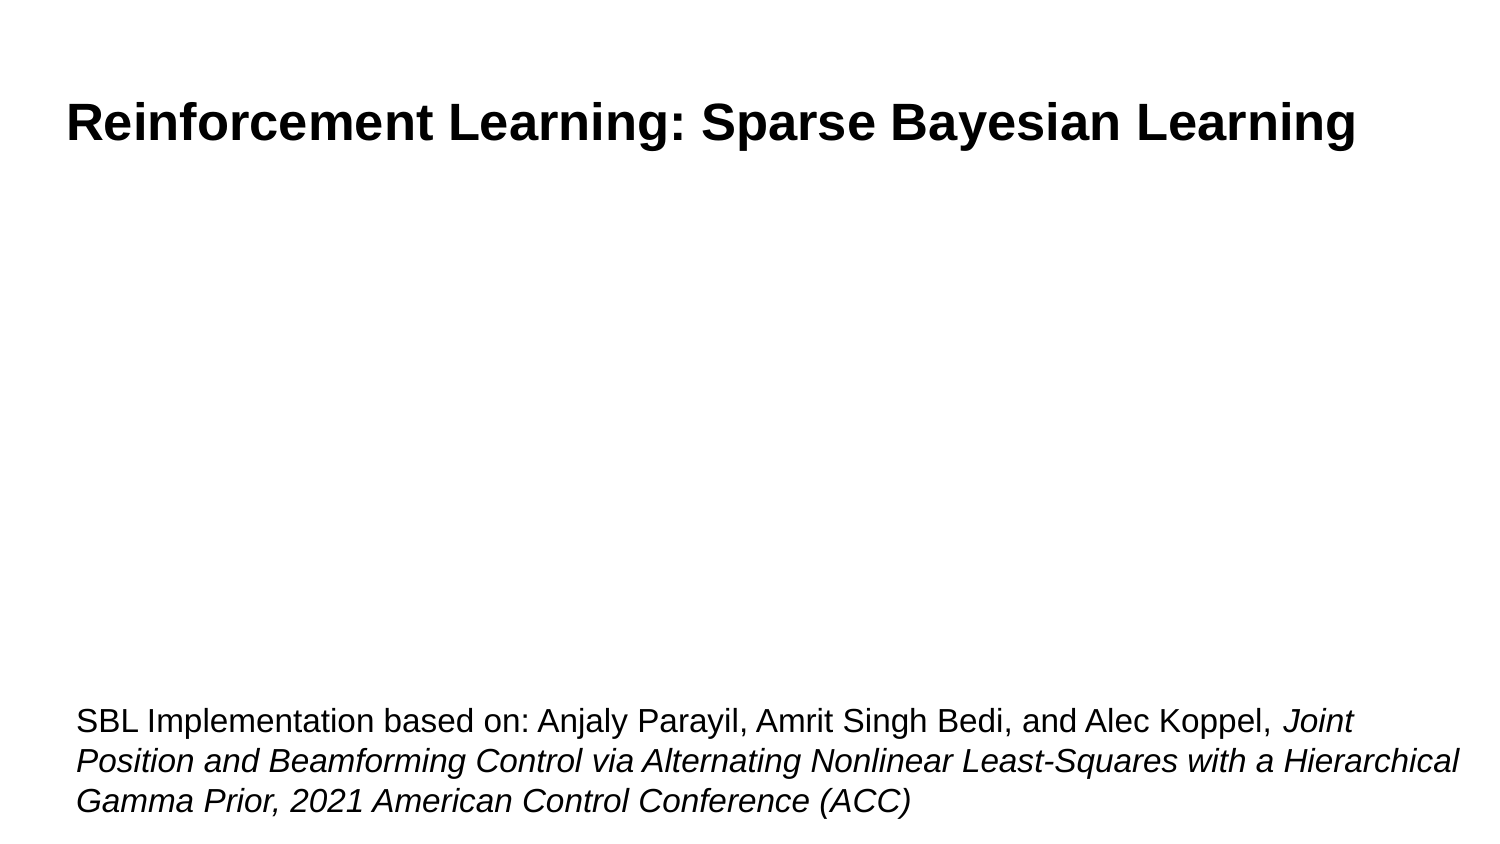

# Reinforcement Learning: Sparse Bayesian Learning
SBL Implementation based on: Anjaly Parayil, Amrit Singh Bedi, and Alec Koppel, Joint Position and Beamforming Control via Alternating Nonlinear Least-Squares with a Hierarchical Gamma Prior, 2021 American Control Conference (ACC)